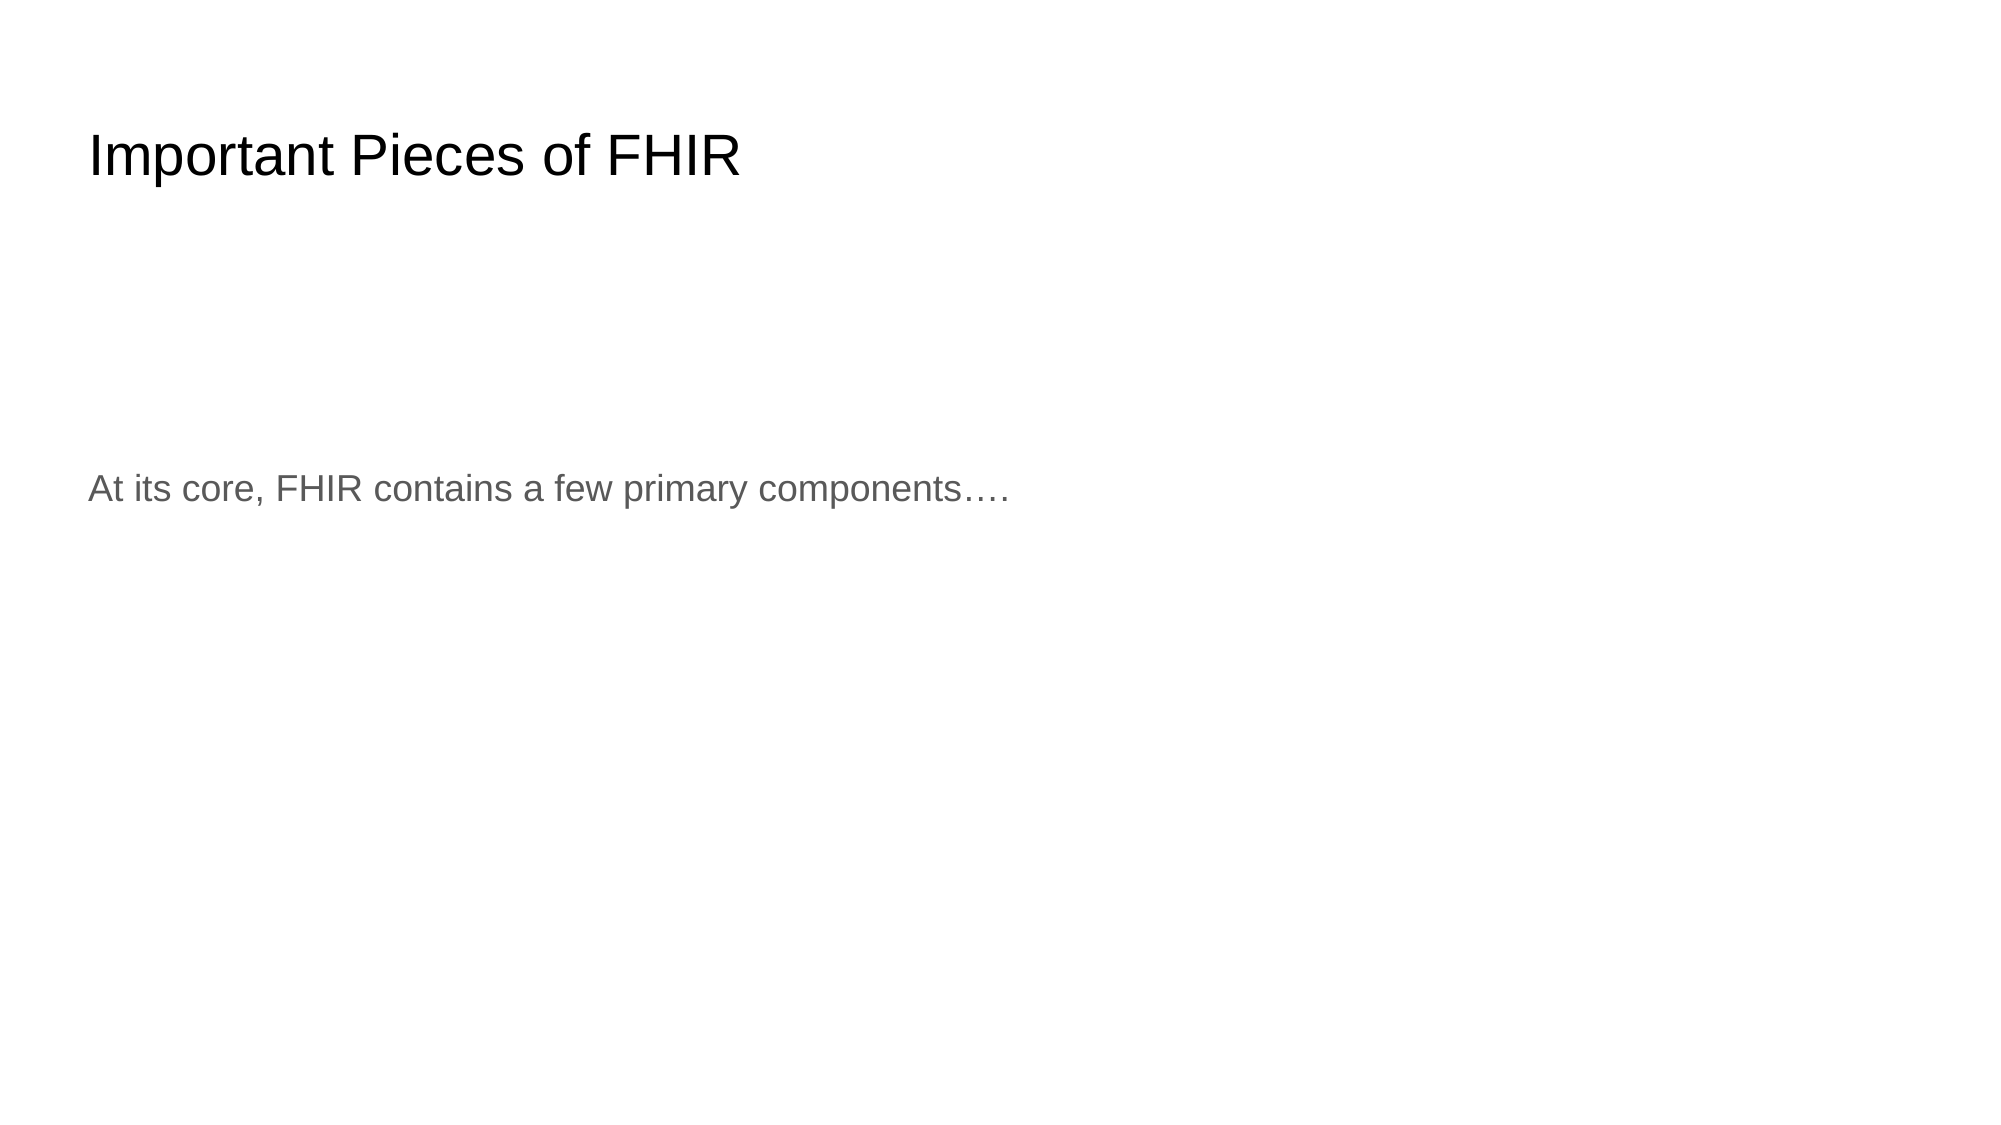

# Important Pieces of FHIR

At its core, FHIR contains a few primary components….